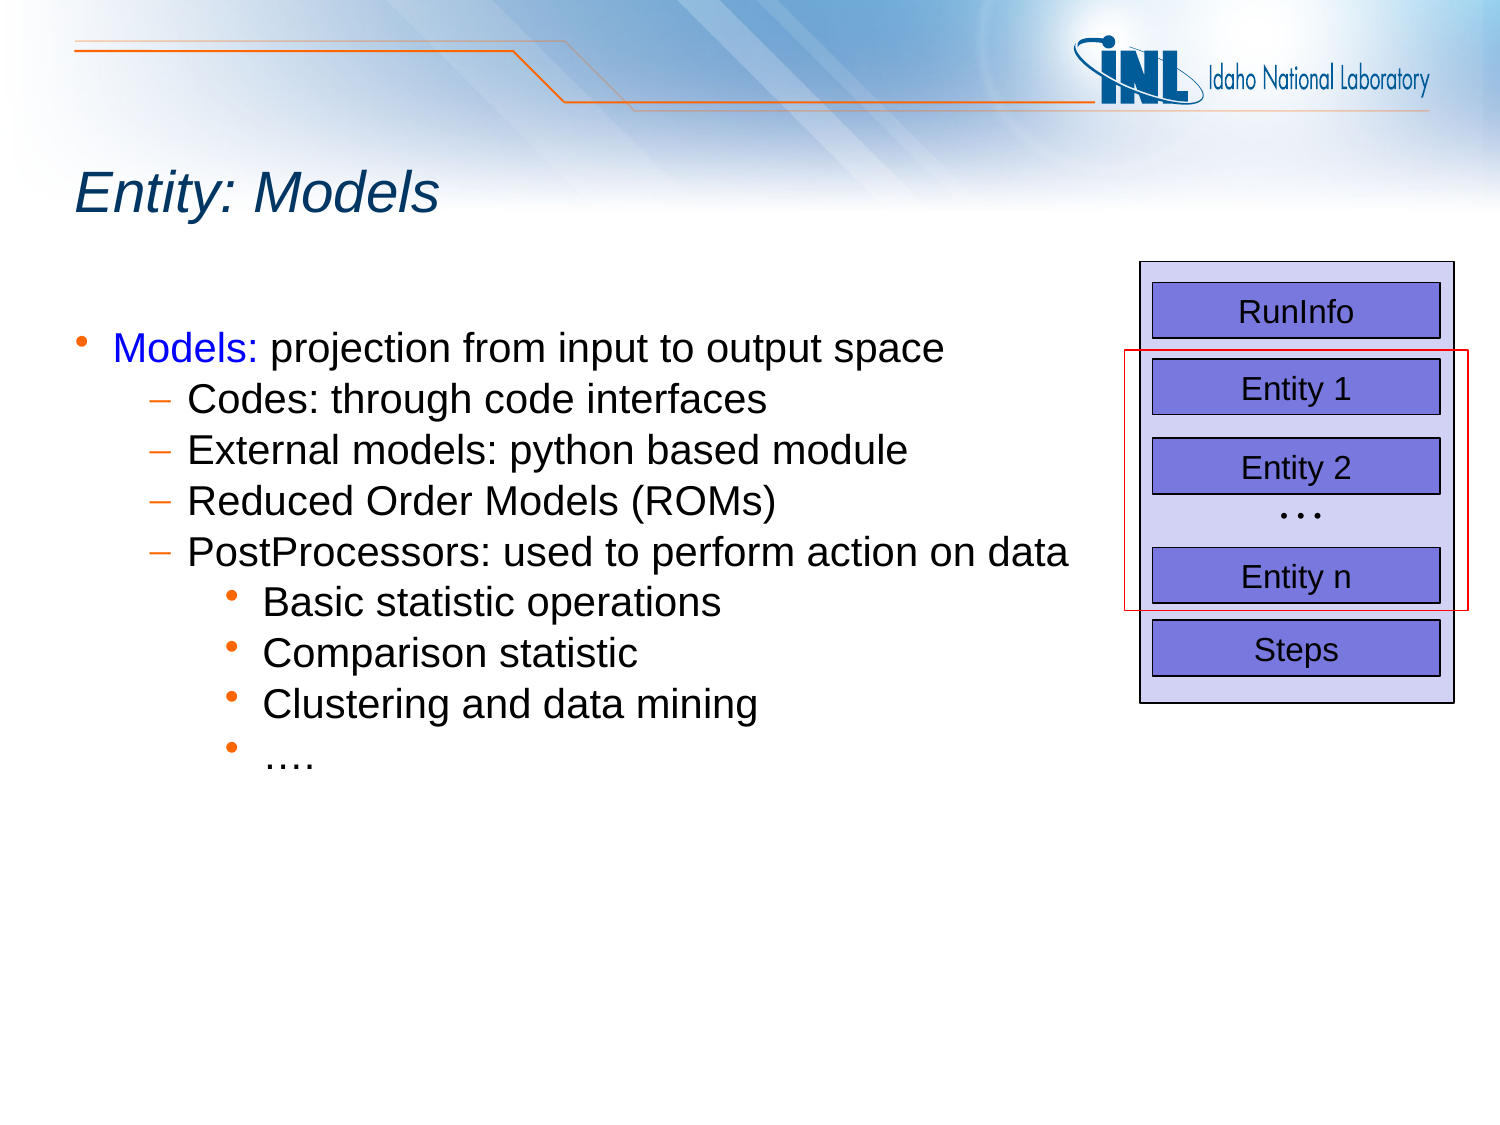

# Entity: Models

Models: projection from input to output space
Codes: through code interfaces
External models: python based module
Reduced Order Models (ROMs)
PostProcessors: used to perform action on data
Basic statistic operations
Comparison statistic
Clustering and data mining
….

RunInfo

Entity 1
Entity 2
…
Entity n
Steps